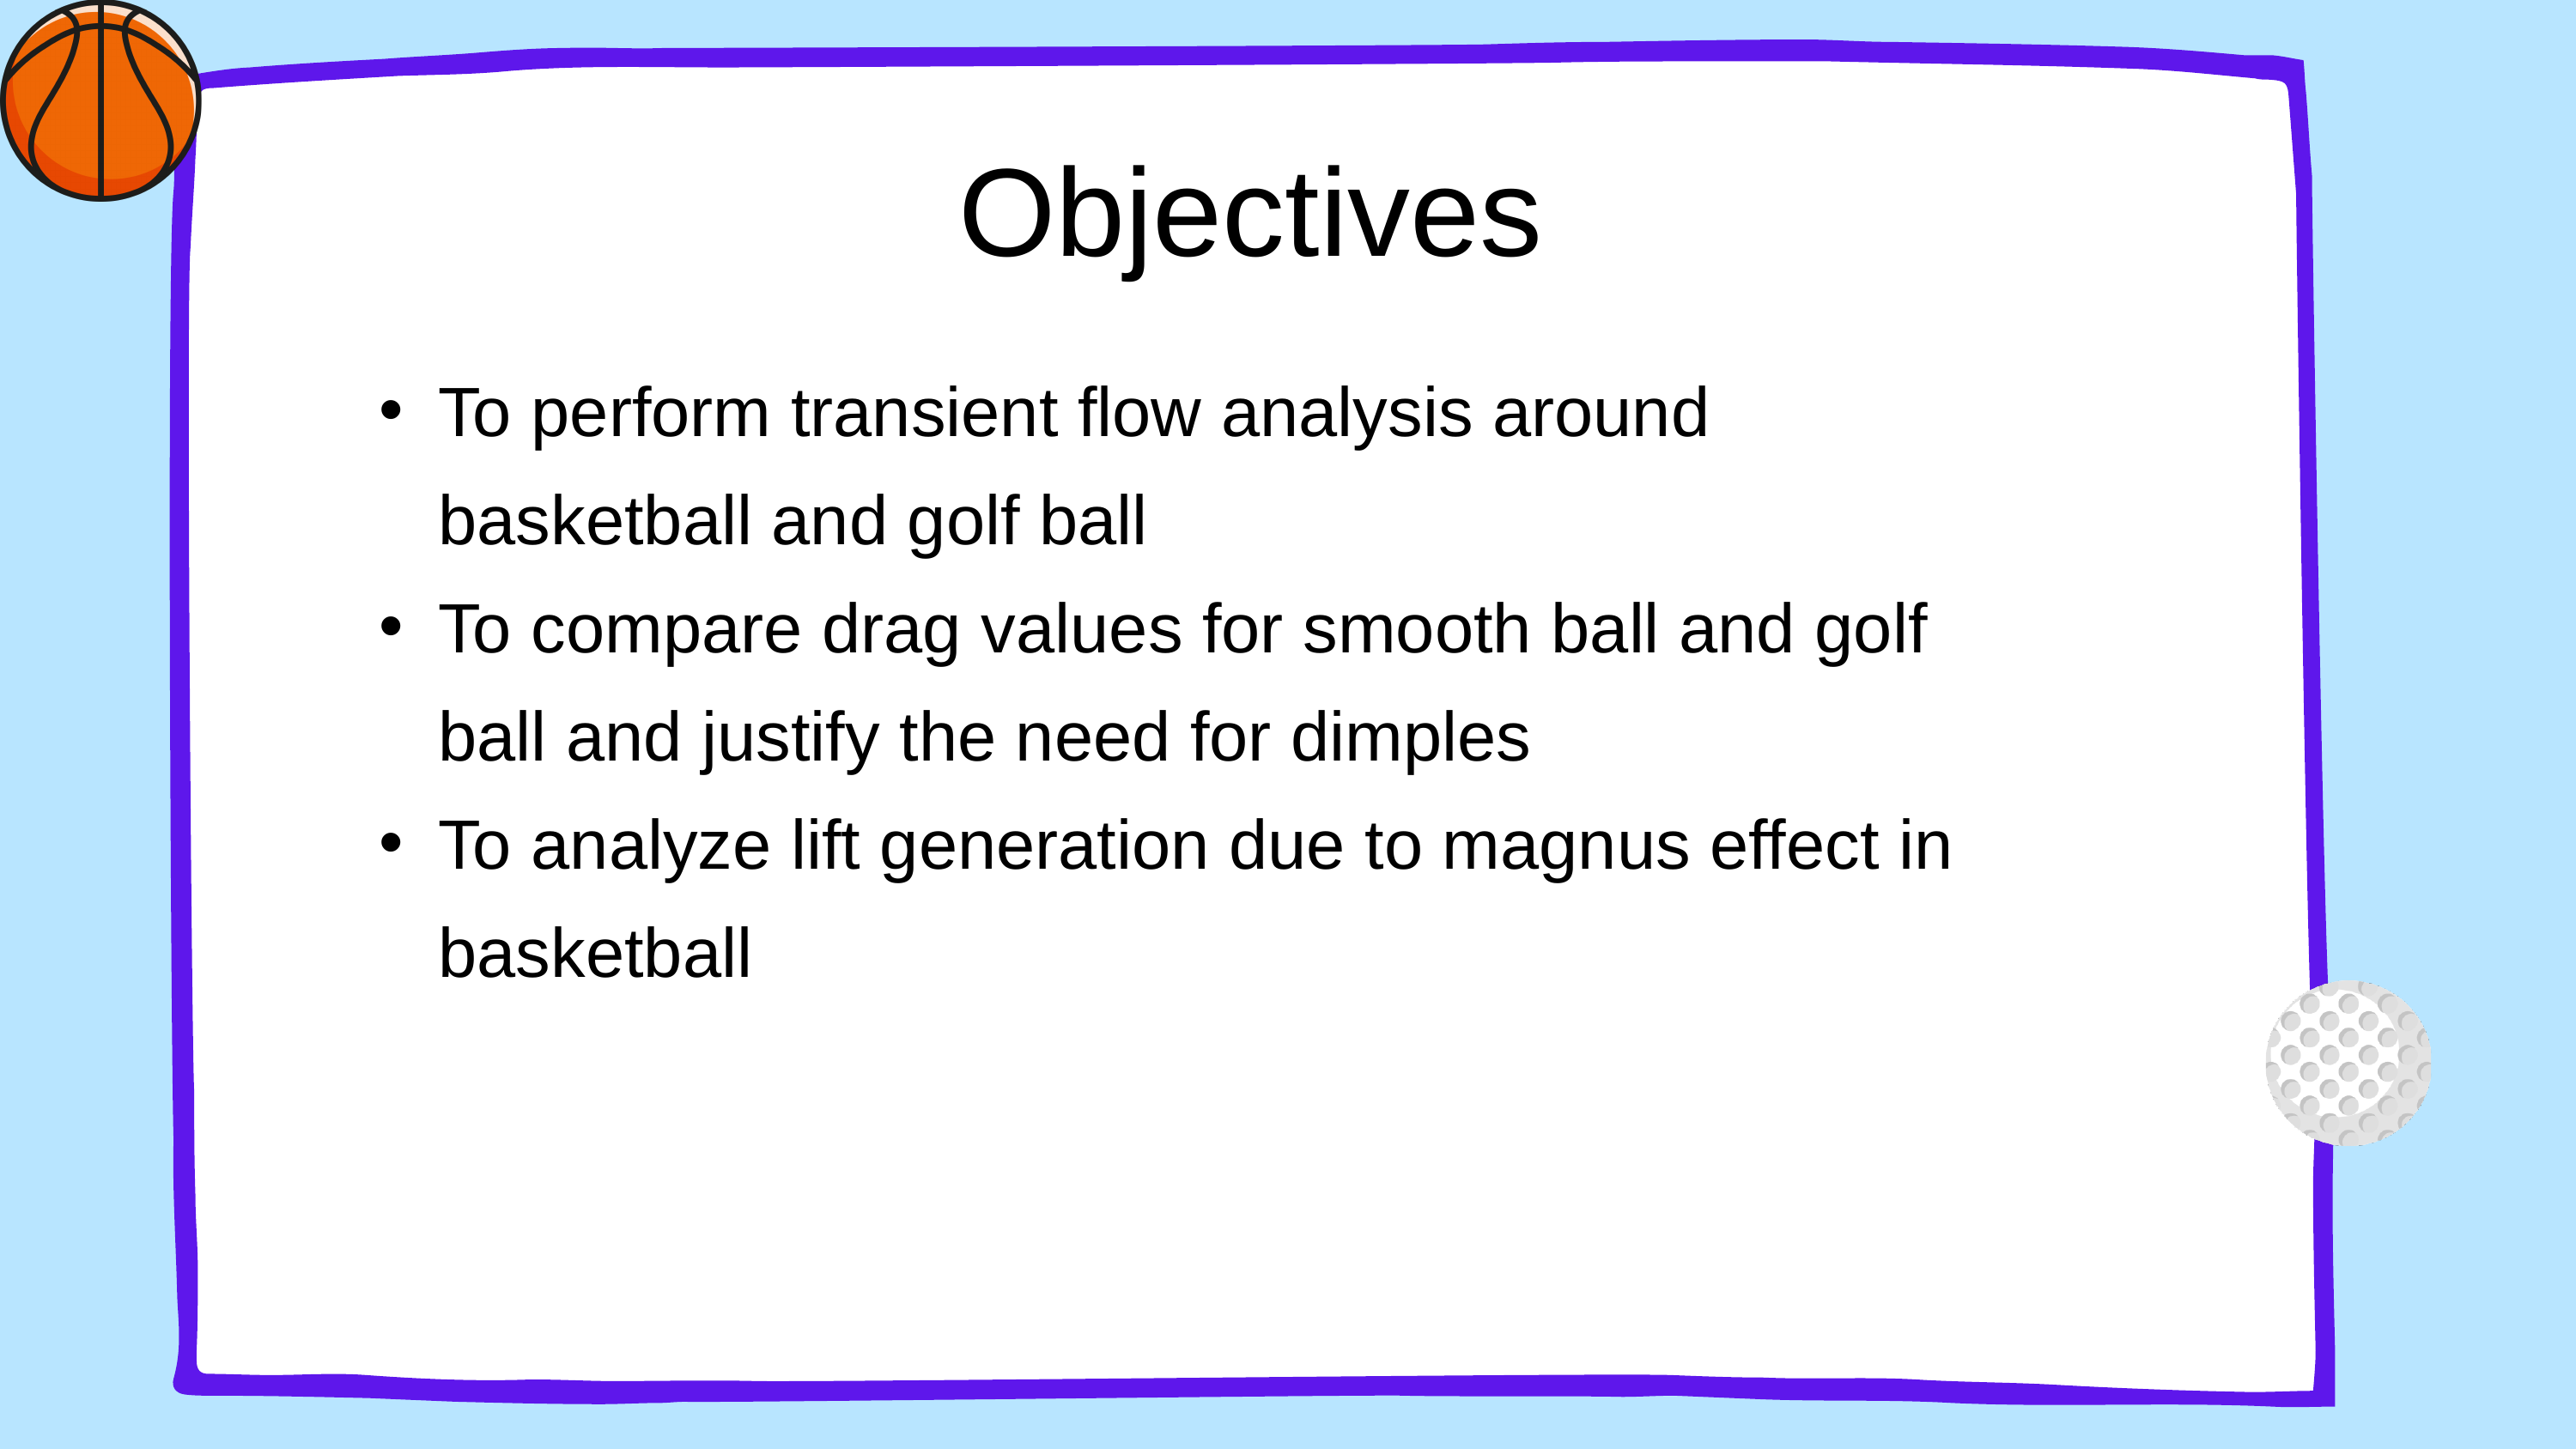

Objectives
To perform transient flow analysis around basketball and golf ball
To compare drag values for smooth ball and golf ball and justify the need for dimples
To analyze lift generation due to magnus effect in basketball